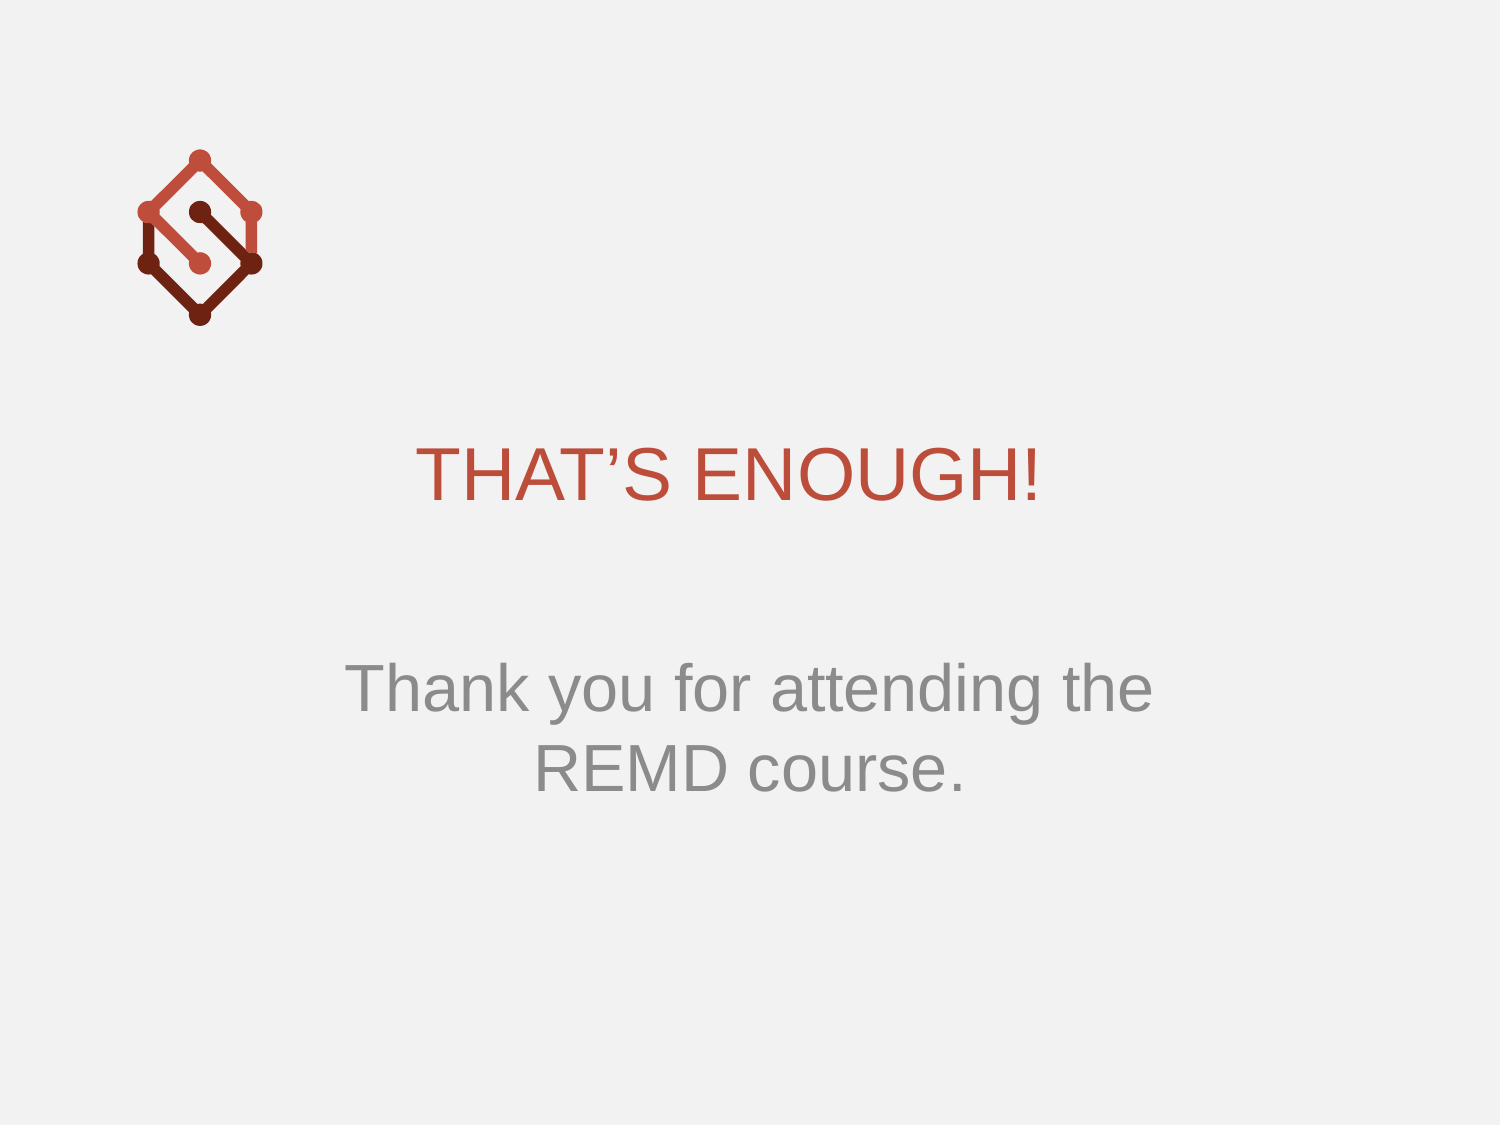

# That’s enough!
Thank you for attending the REMD course.